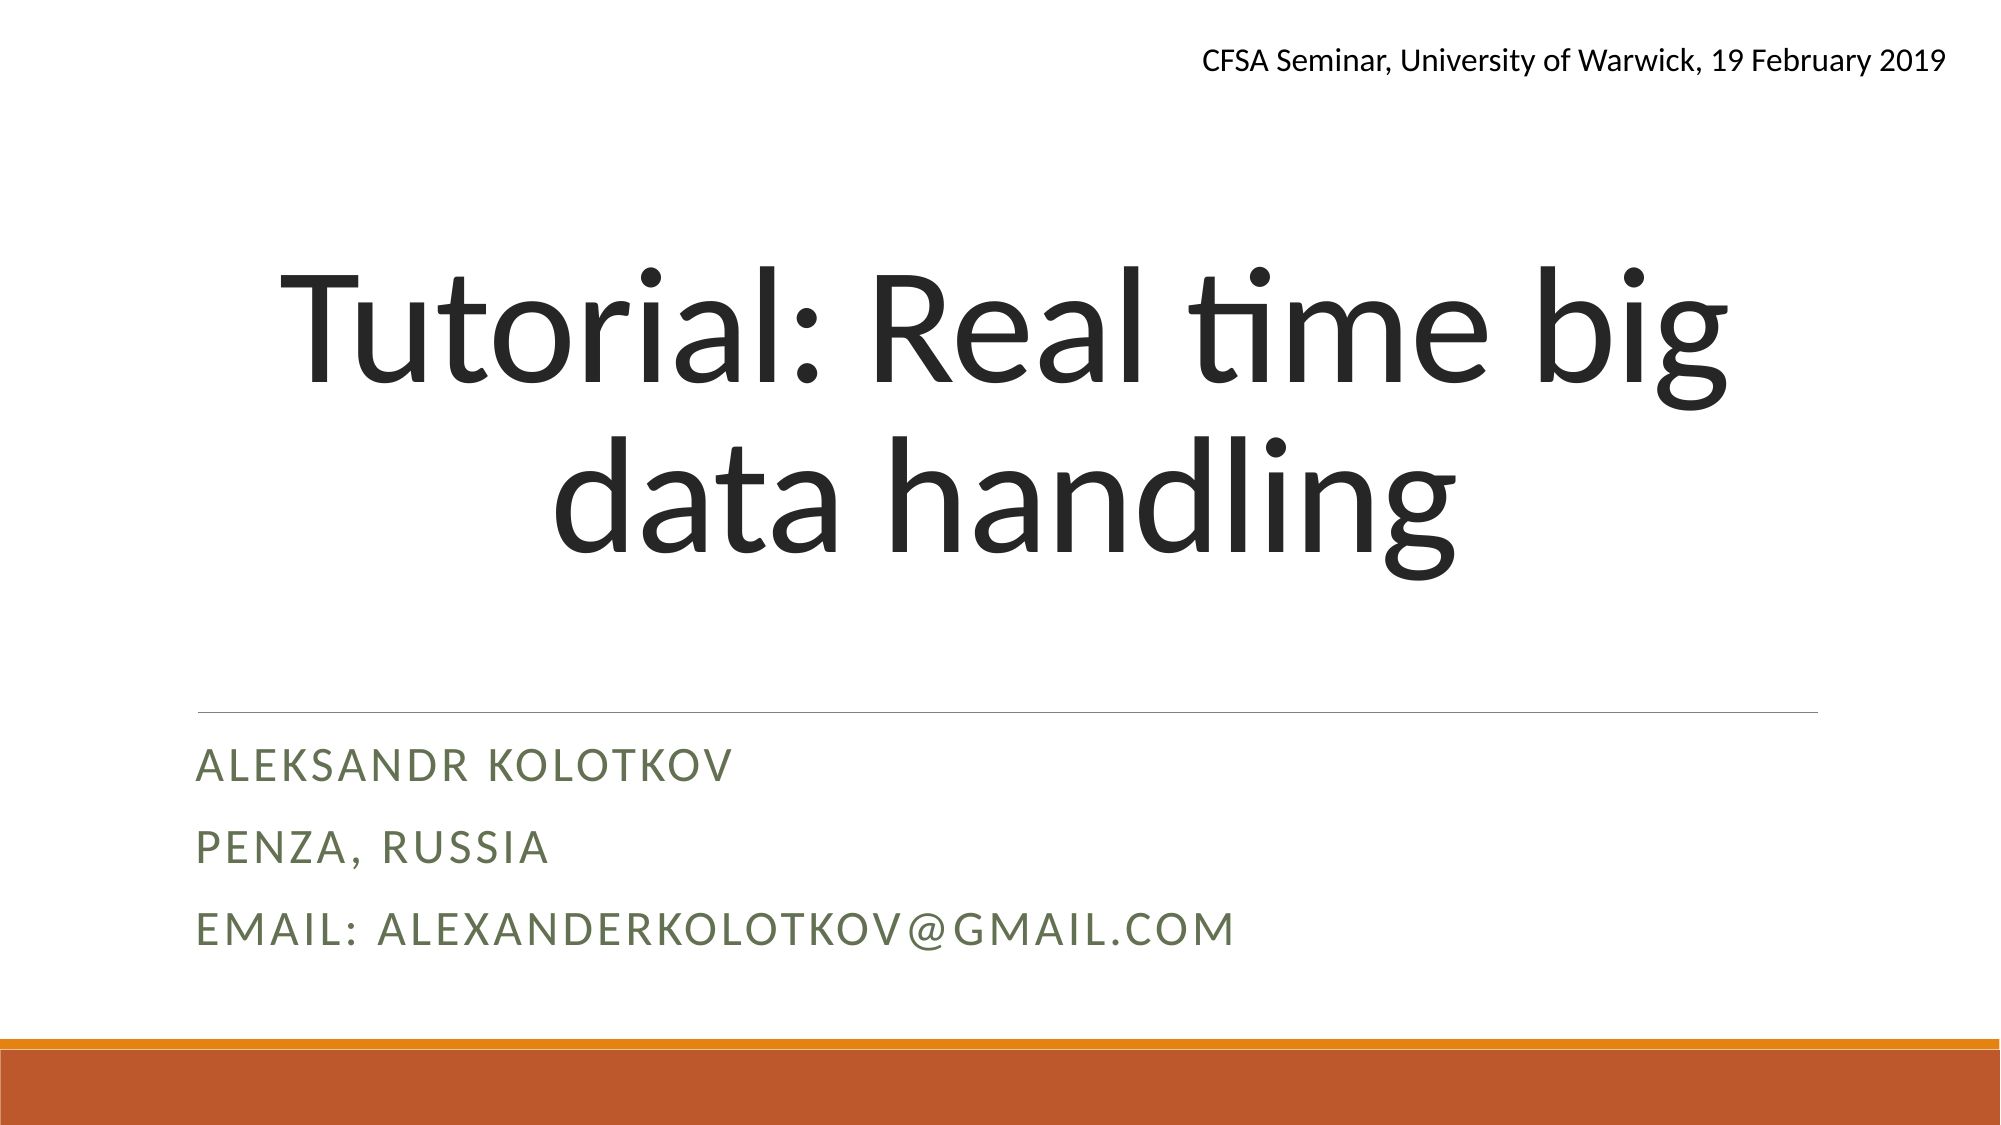

CFSA Seminar, University of Warwick, 19 February 2019
# Tutorial: Real time big data handling
Aleksandr kolotkov
Penza, Russia
Email: alexanderkolotkov@gmail.com